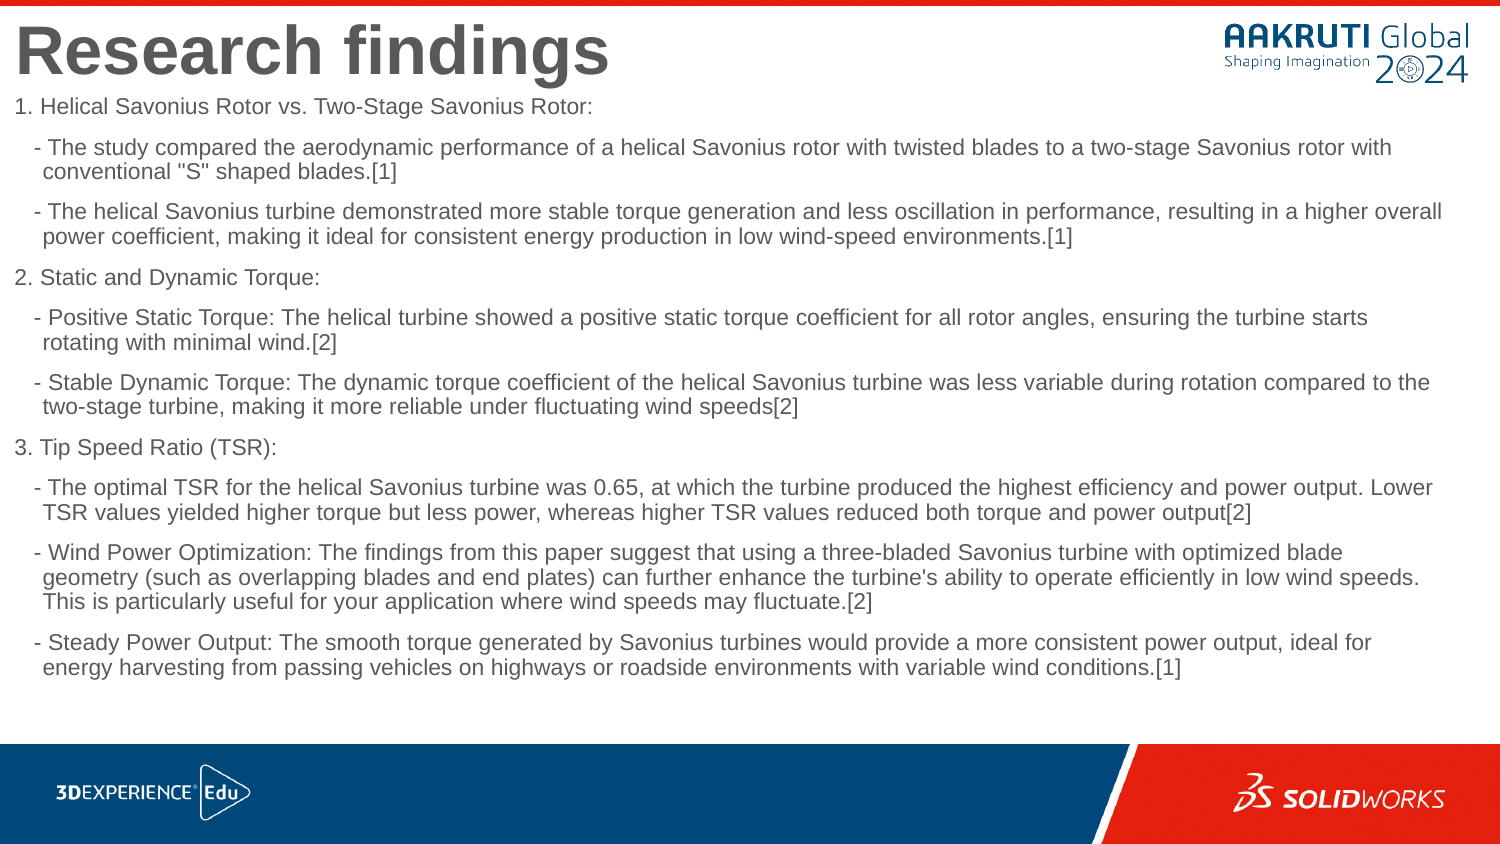

Research findings

1. Helical Savonius Rotor vs. Two-Stage Savonius Rotor:
   - The study compared the aerodynamic performance of a helical Savonius rotor with twisted blades to a two-stage Savonius rotor with conventional "S" shaped blades.[1]
   - The helical Savonius turbine demonstrated more stable torque generation and less oscillation in performance, resulting in a higher overall power coefficient, making it ideal for consistent energy production in low wind-speed environments.[1]
2. Static and Dynamic Torque:
   - Positive Static Torque: The helical turbine showed a positive static torque coefficient for all rotor angles, ensuring the turbine starts rotating with minimal wind.[2]
   - Stable Dynamic Torque: The dynamic torque coefficient of the helical Savonius turbine was less variable during rotation compared to the two-stage turbine, making it more reliable under fluctuating wind speeds[2]
3. Tip Speed Ratio (TSR):
   - The optimal TSR for the helical Savonius turbine was 0.65, at which the turbine produced the highest efficiency and power output. Lower TSR values yielded higher torque but less power, whereas higher TSR values reduced both torque and power output[2]
   - Wind Power Optimization: The findings from this paper suggest that using a three-bladed Savonius turbine with optimized blade geometry (such as overlapping blades and end plates) can further enhance the turbine's ability to operate efficiently in low wind speeds. This is particularly useful for your application where wind speeds may fluctuate.[2]
   - Steady Power Output: The smooth torque generated by Savonius turbines would provide a more consistent power output, ideal for energy harvesting from passing vehicles on highways or roadside environments with variable wind conditions.[1]